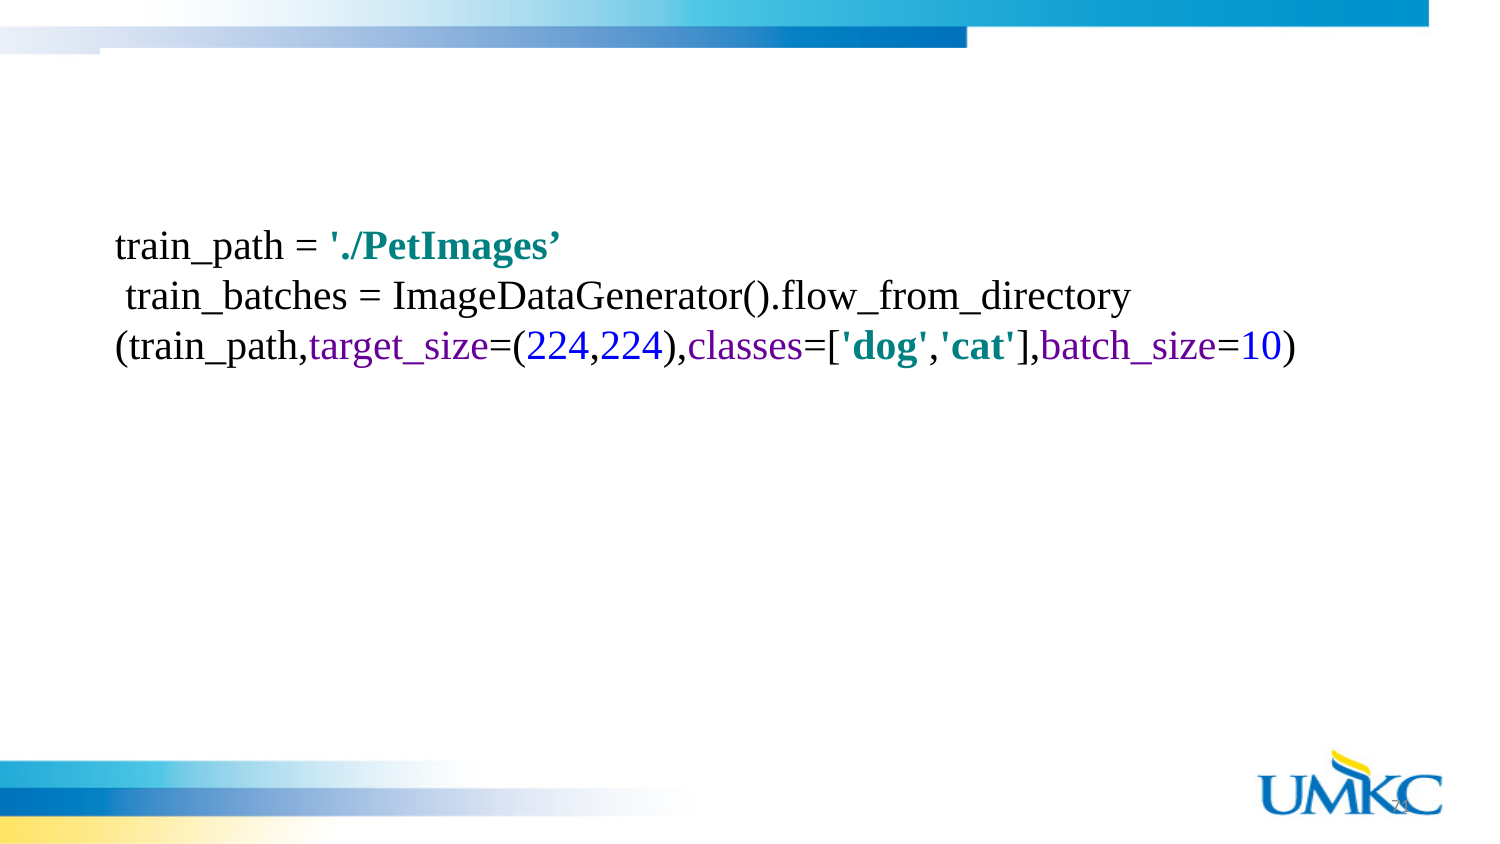

# Reading image files
train_path = './PetImages’
 train_batches = ImageDataGenerator().flow_from_directory (train_path,target_size=(224,224),classes=['dog','cat'],batch_size=10)
71